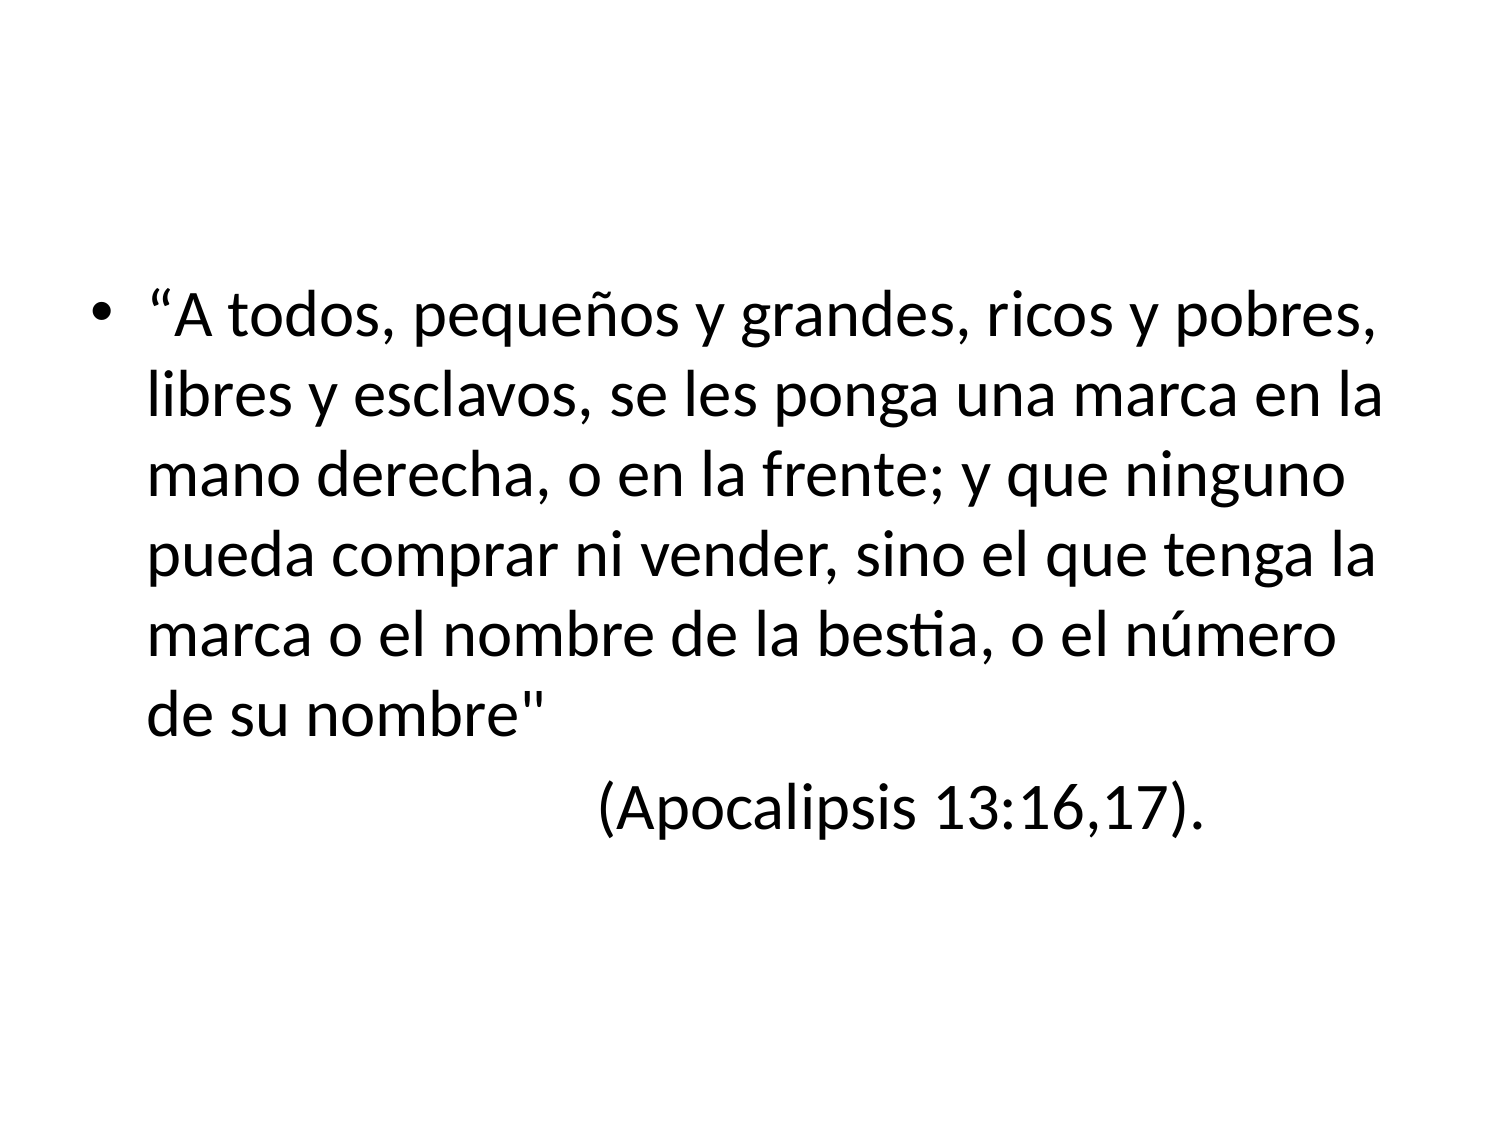

#
“A todos, pequeños y grandes, ricos y pobres, libres y esclavos, se les ponga una marca en la mano derecha, o en la frente; y que ninguno pueda comprar ni vender, sino el que tenga la marca o el nombre de la bestia, o el número de su nombre"
				(Apocalipsis 13:16,17).